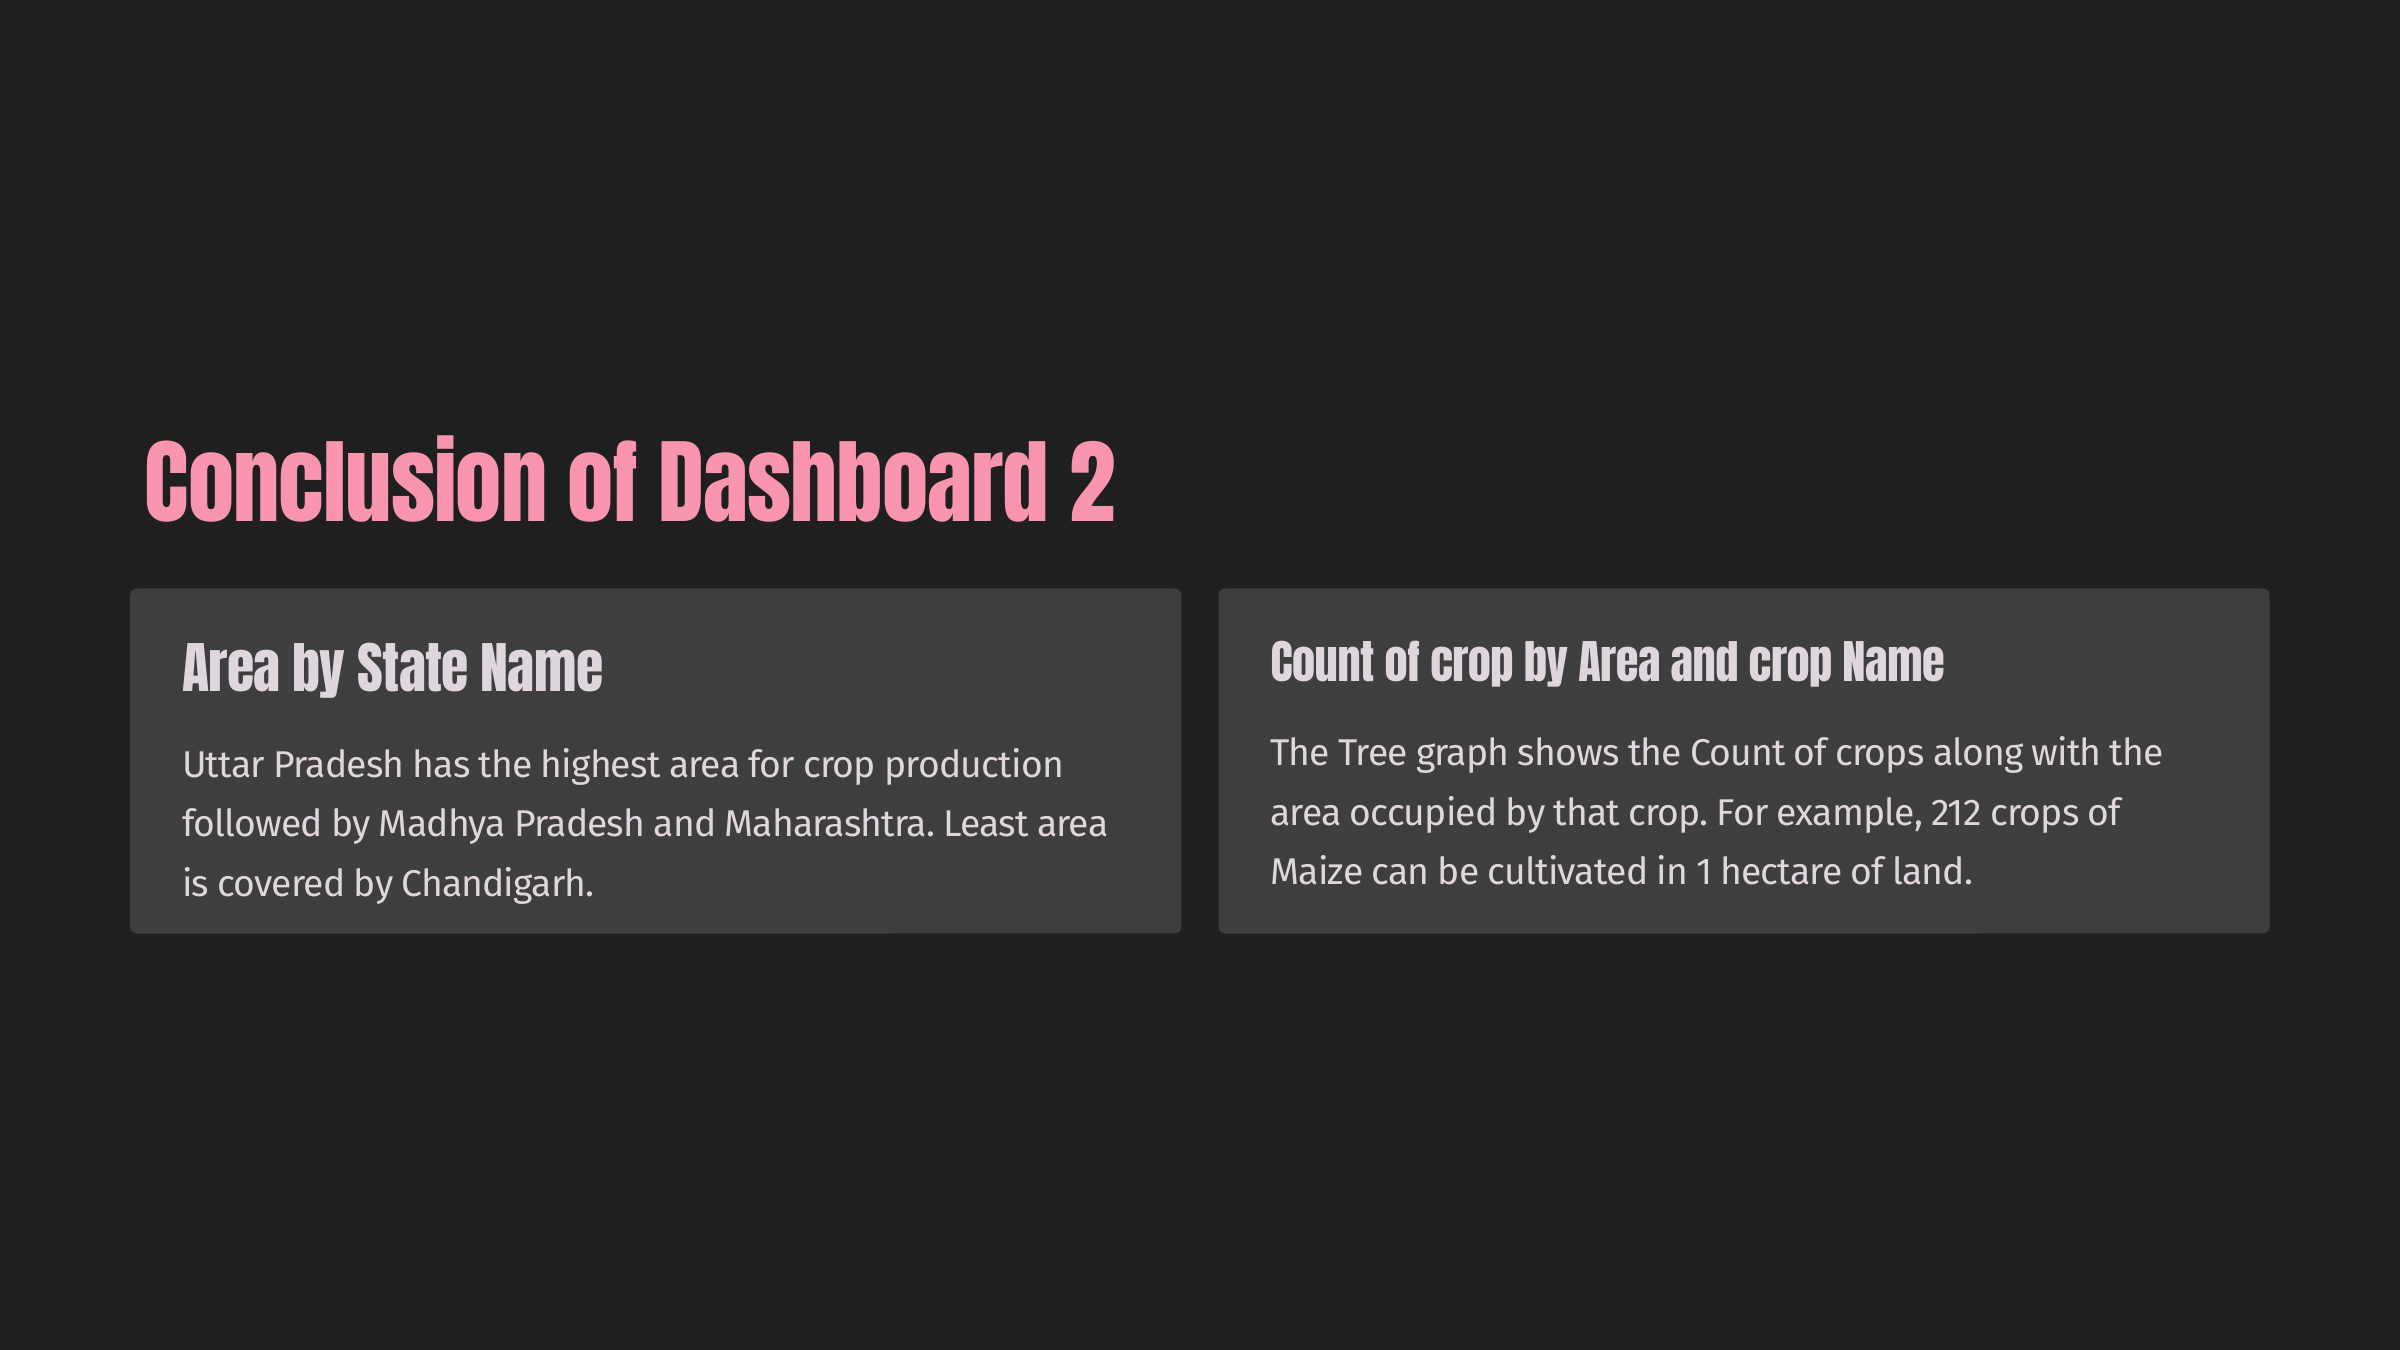

Conclusion of Dashboard 2

Area by State Name
Count of crop by Area and crop Name
The Tree graph shows the Count of crops along with the area occupied by that crop. For example, 212 crops of Maize can be cultivated in 1 hectare of land.
Uttar Pradesh has the highest area for crop production followed by Madhya Pradesh and Maharashtra. Least area is covered by Chandigarh.